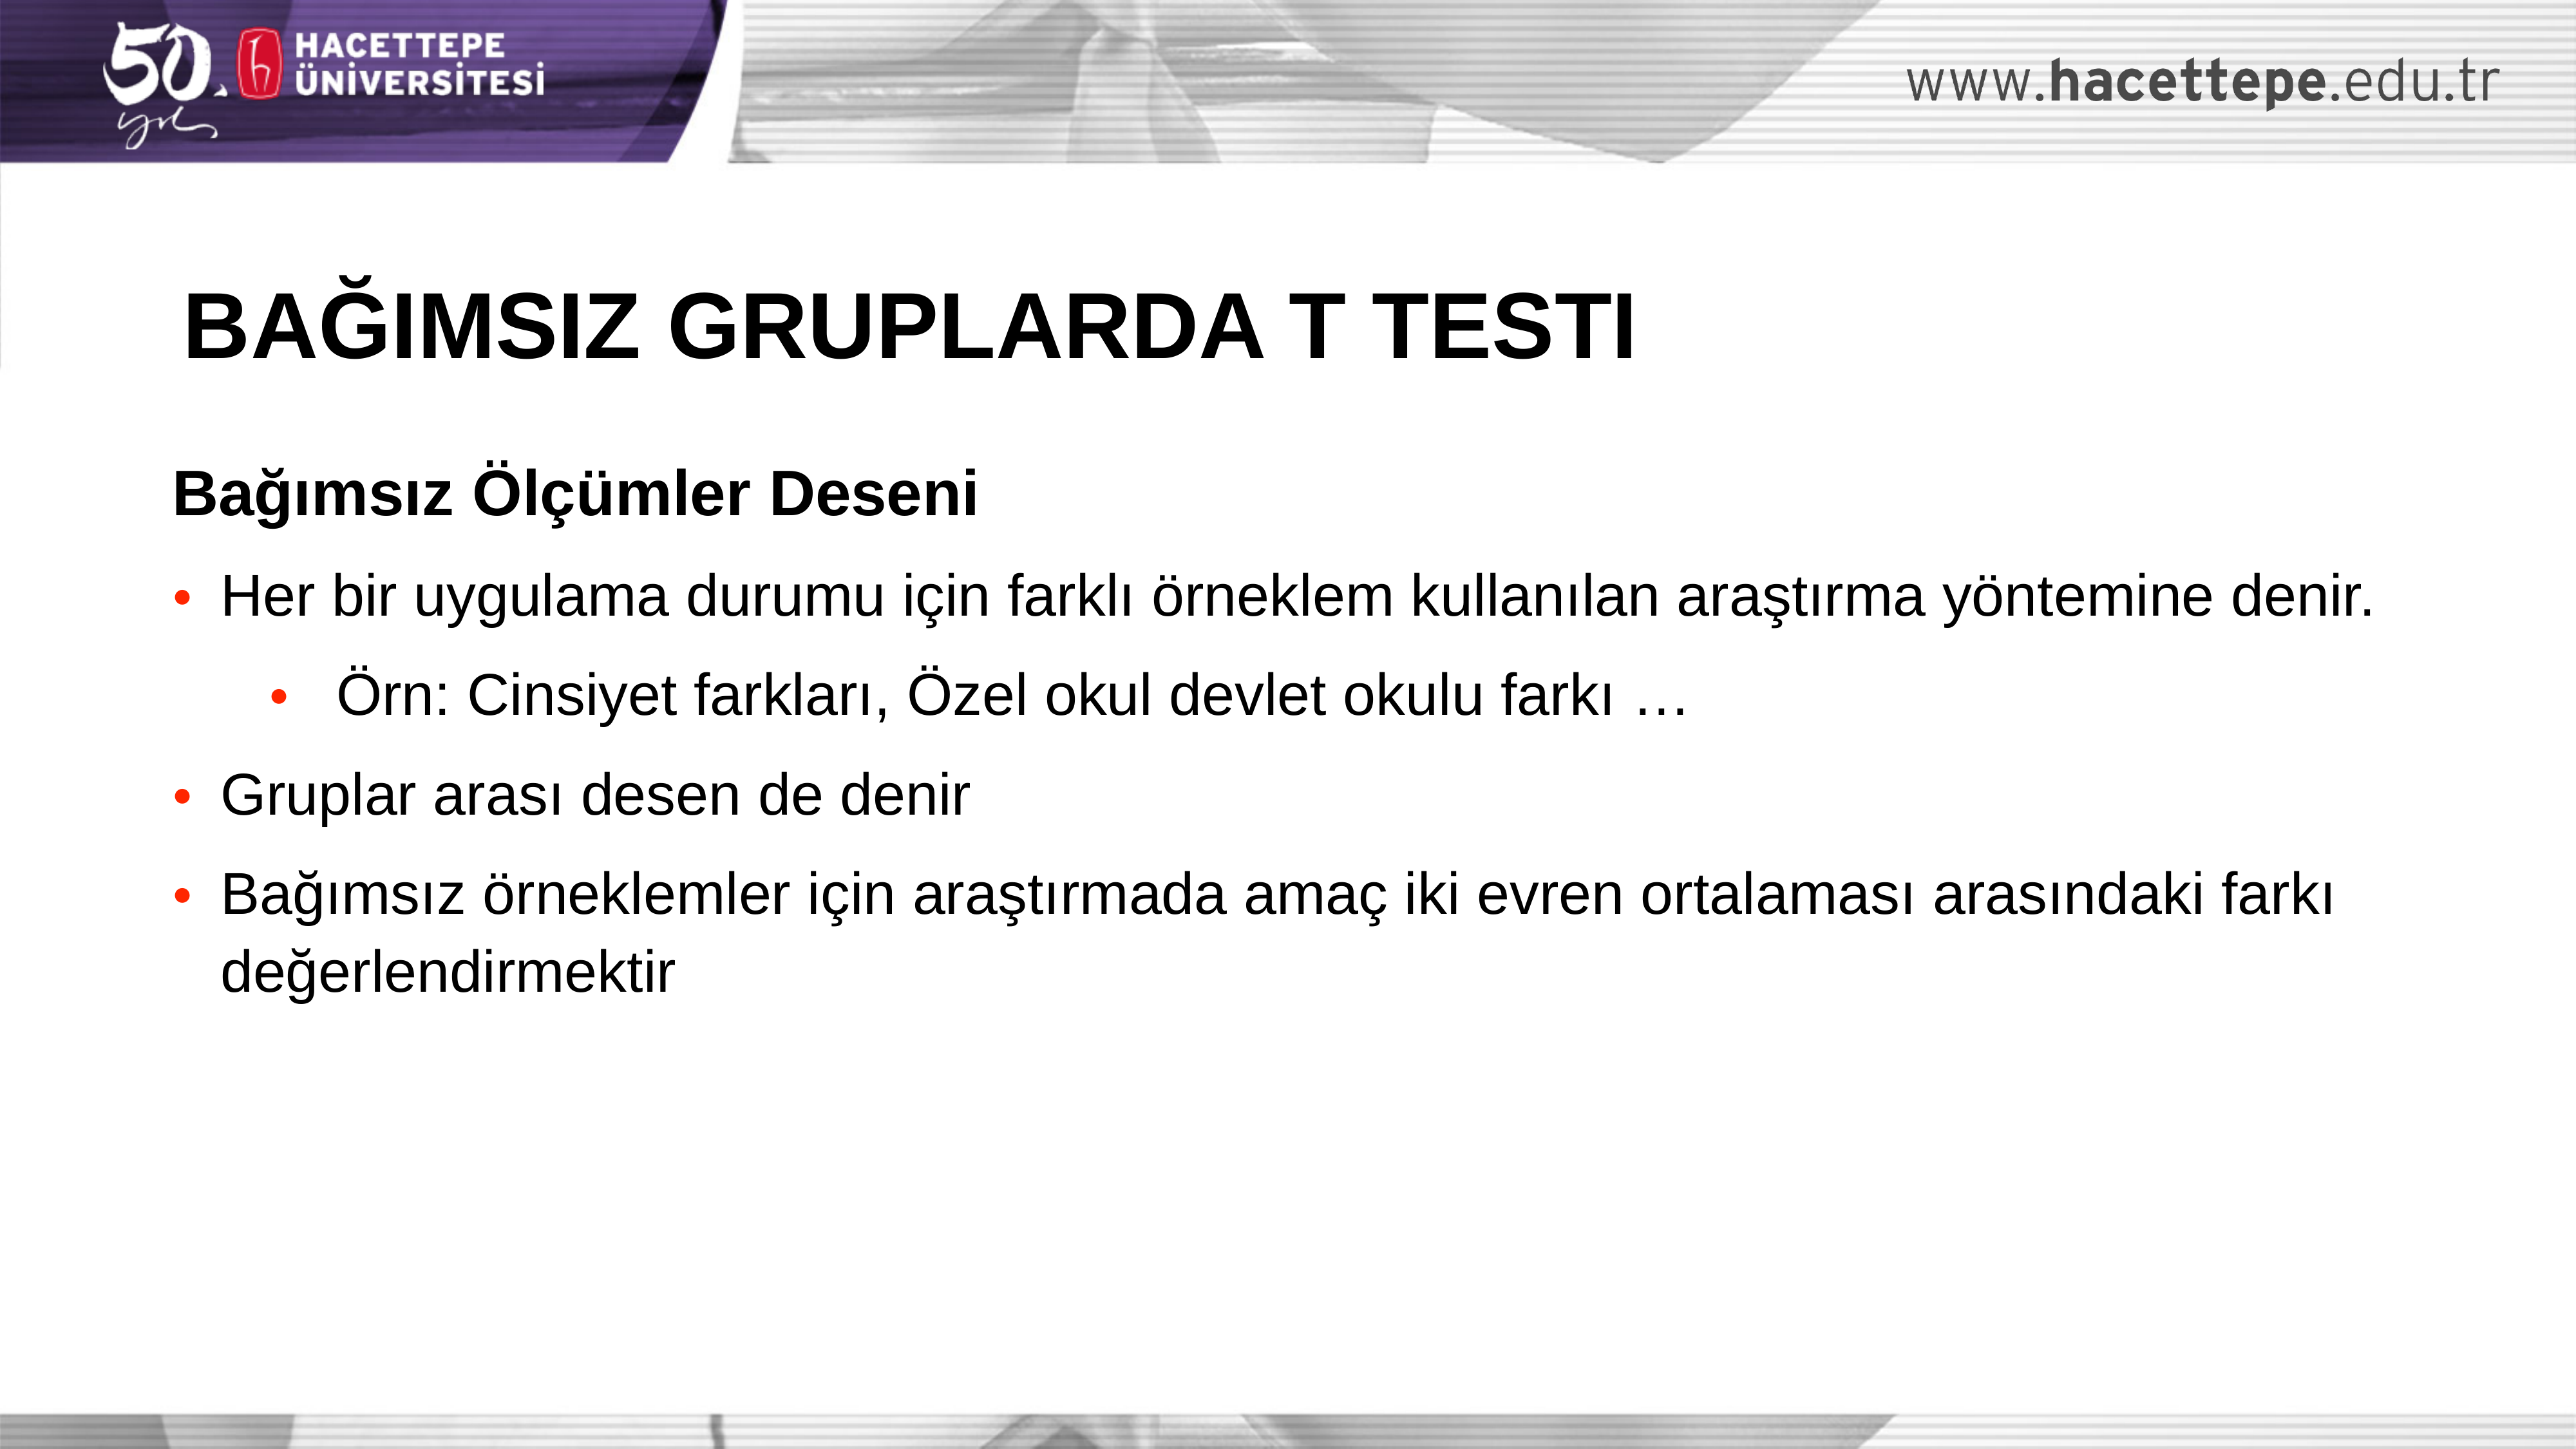

BAĞIMSIZ GRUPLARDA T TESTI
Bağımsız Ölçümler Deseni
Her bir uygulama durumu için farklı örneklem kullanılan araştırma yöntemine denir.
Örn: Cinsiyet farkları, Özel okul devlet okulu farkı …
Gruplar arası desen de denir
Bağımsız örneklemler için araştırmada amaç iki evren ortalaması arasındaki farkı değerlendirmektir